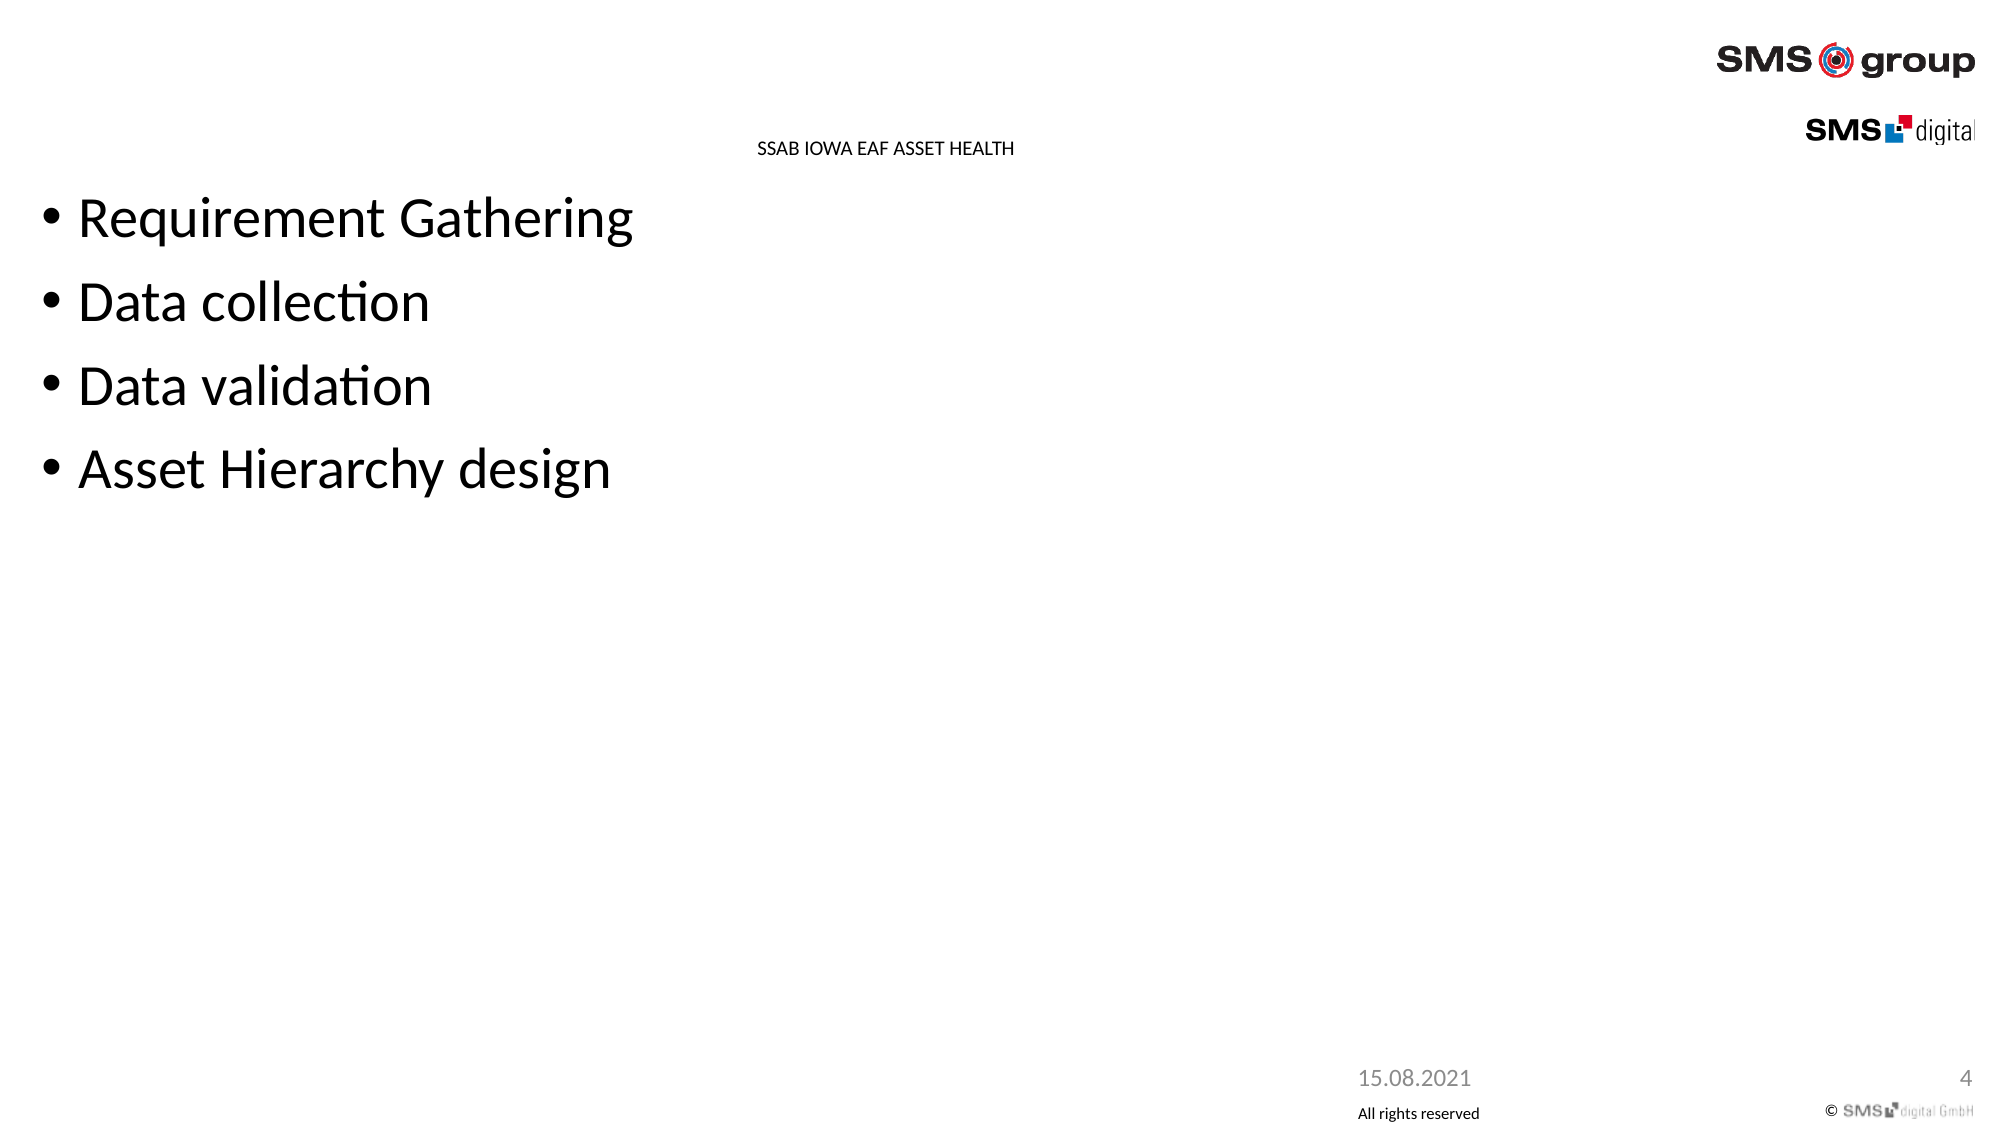

# SSAB IOWA EAF ASSET HEALTH
Requirement Gathering
Data collection
Data validation
Asset Hierarchy design
15.08.2021
4